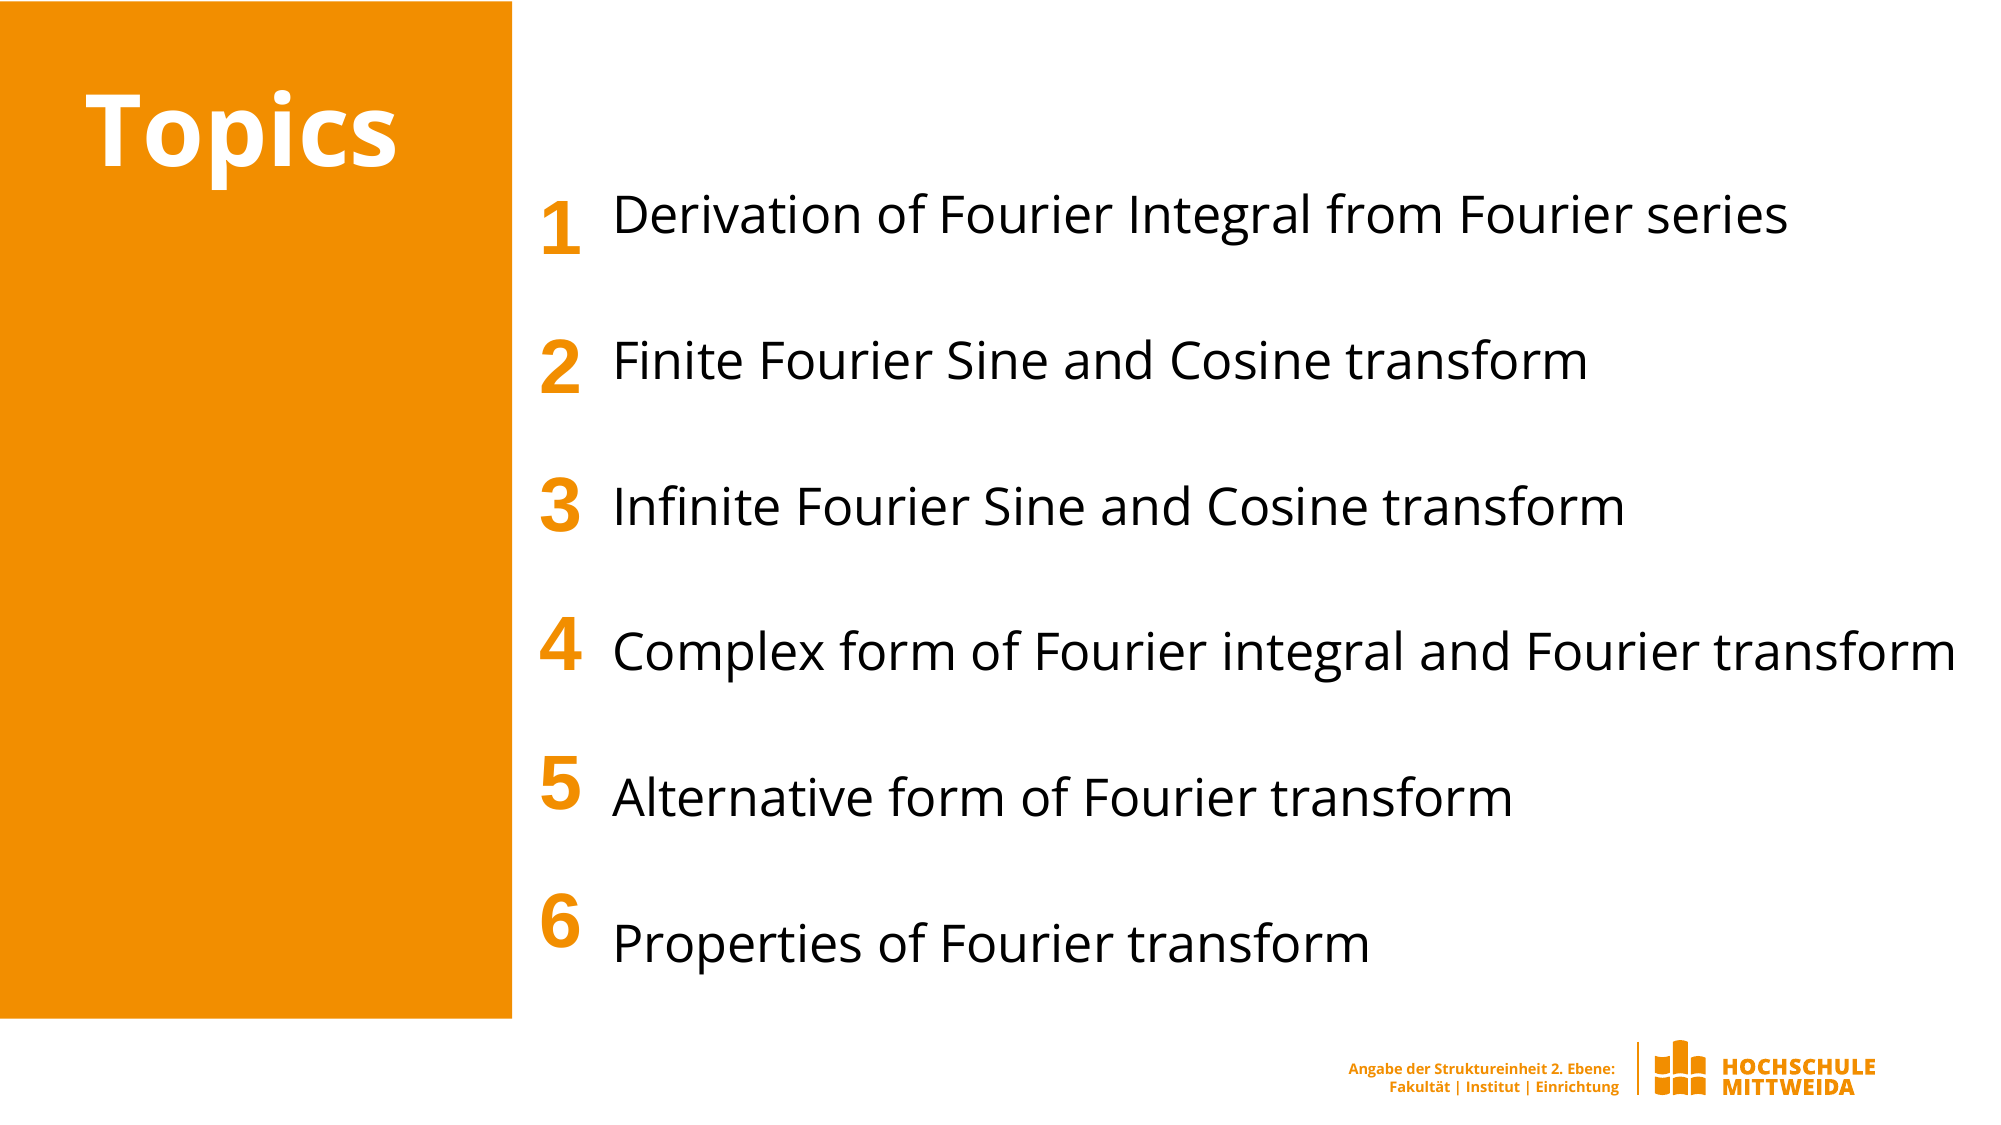

# Topics
Derivation of Fourier Integral from Fourier series
Finite Fourier Sine and Cosine transform
Infinite Fourier Sine and Cosine transform
Complex form of Fourier integral and Fourier transform
Alternative form of Fourier transform
Properties of Fourier transform

1
2
3
4
5
6